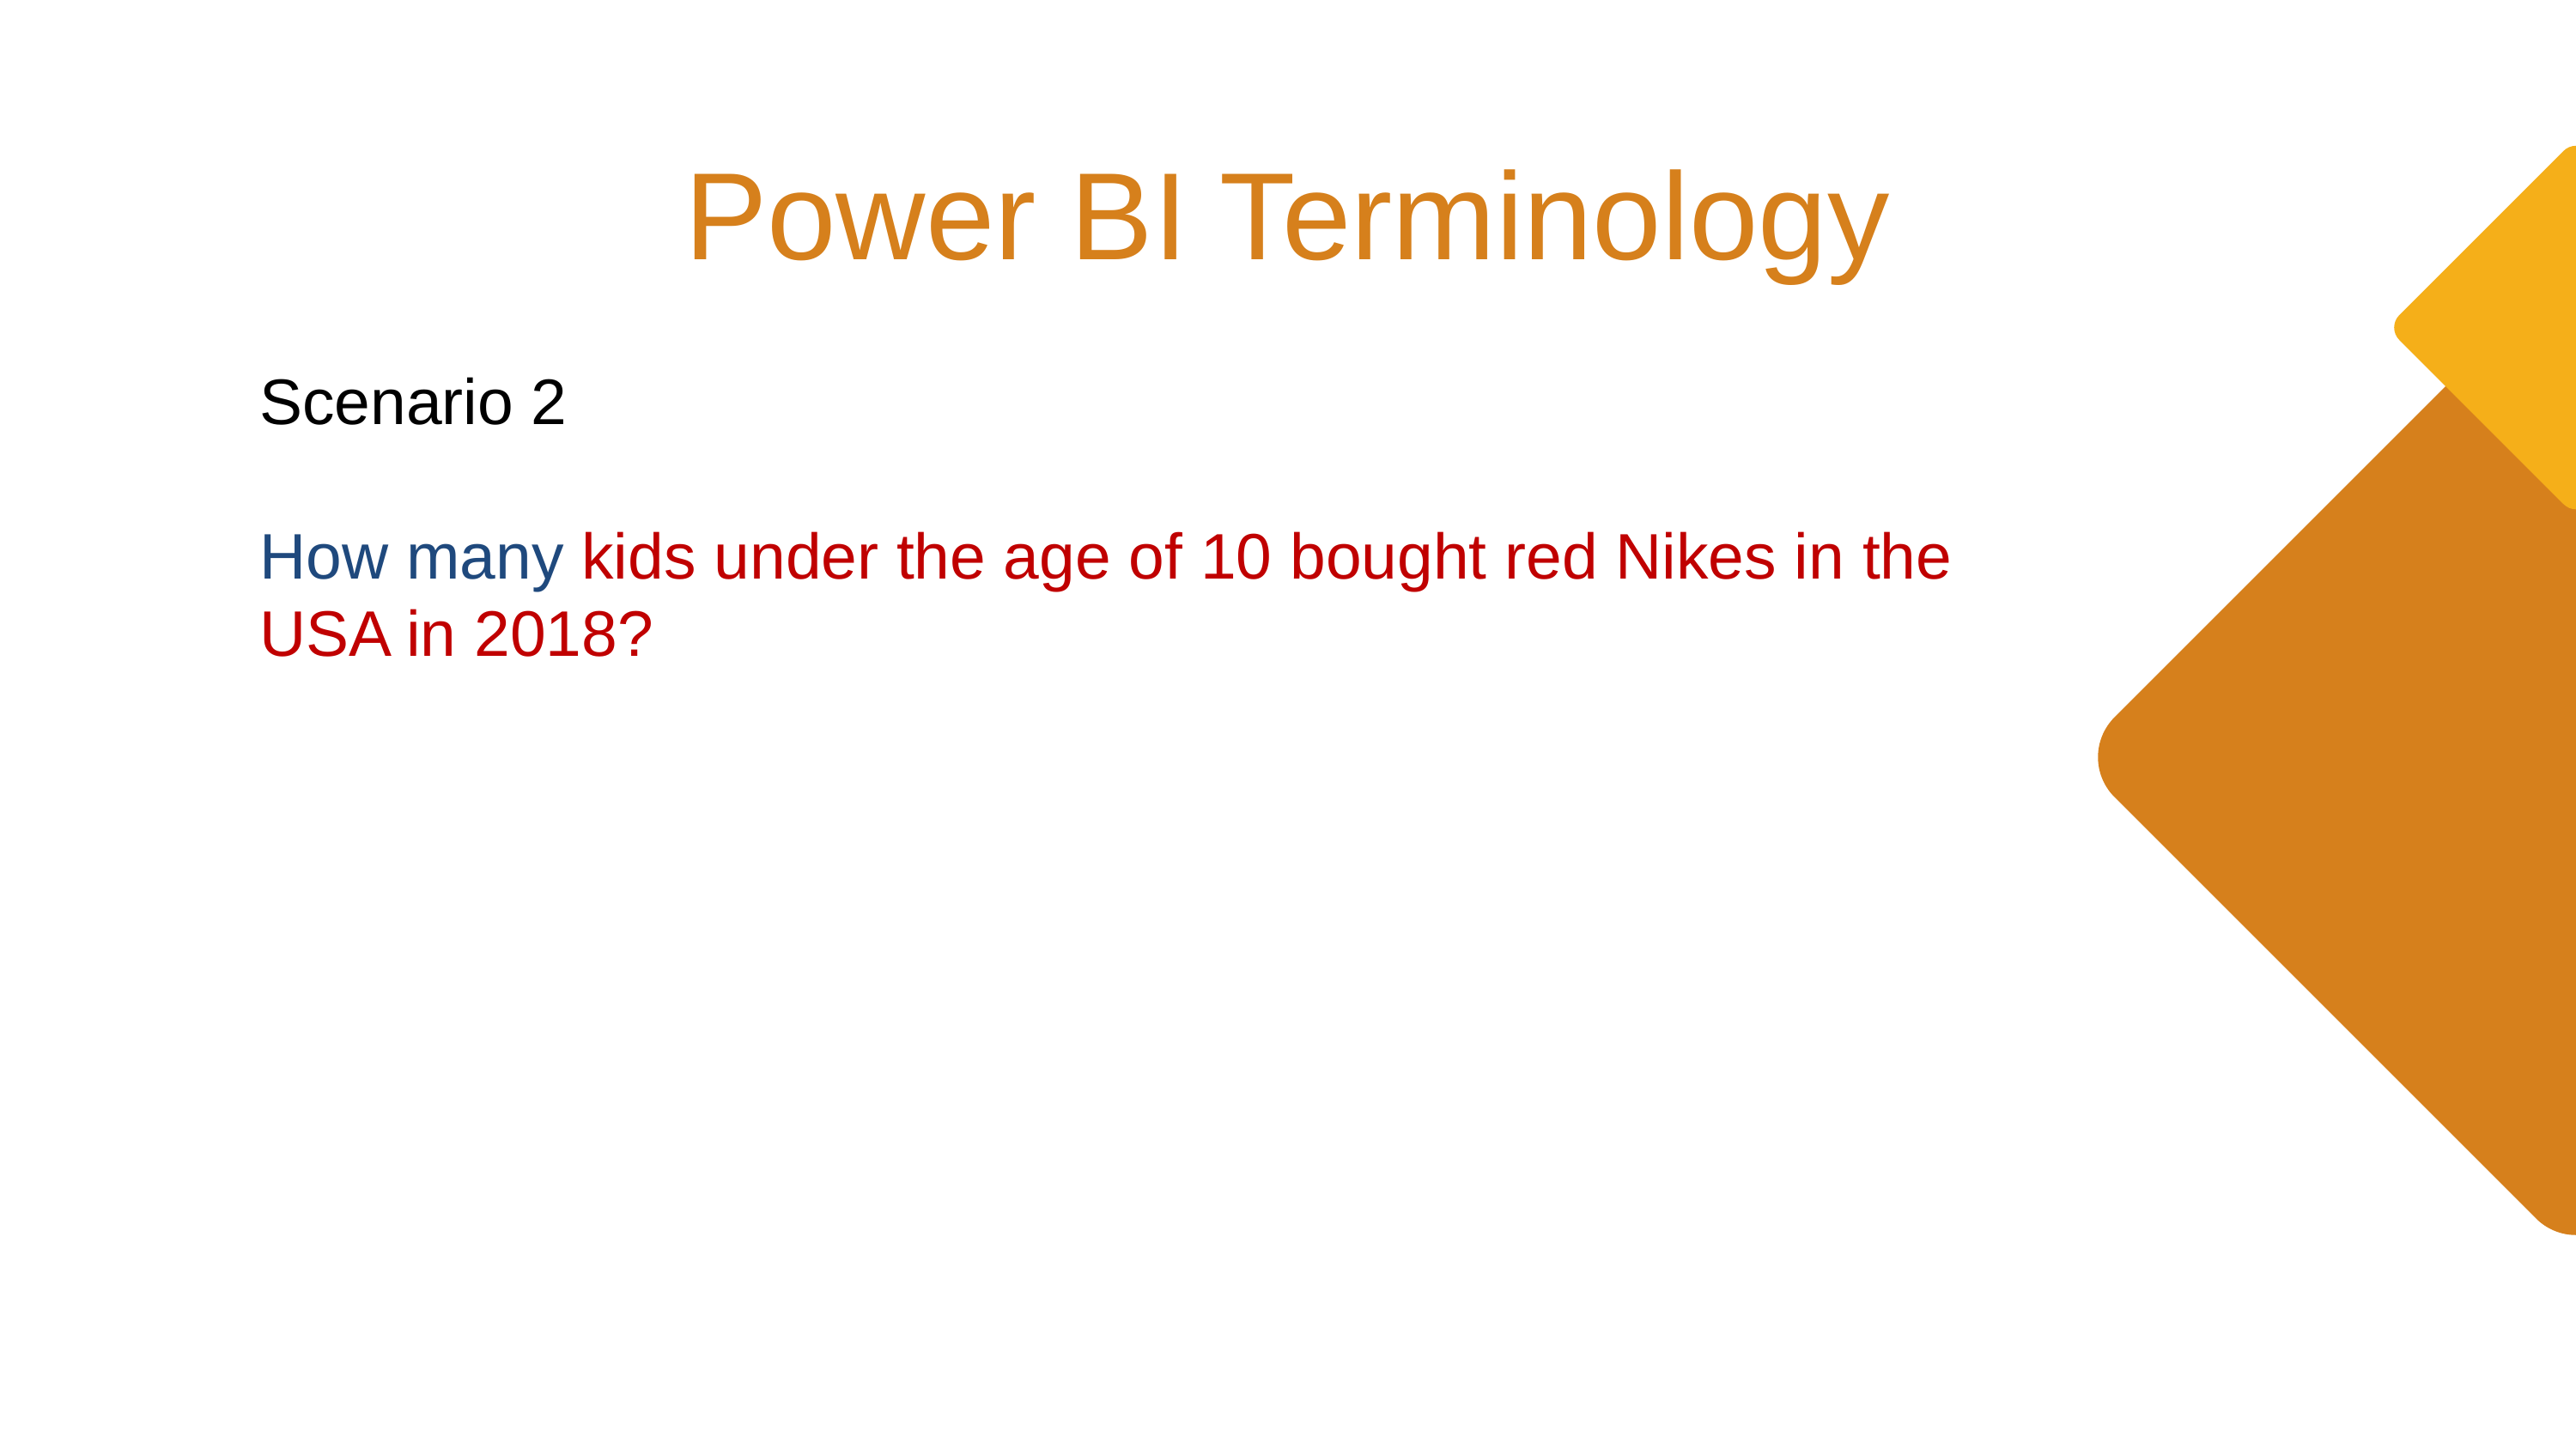

Power BI Terminology

Scenario 2
How many kids under the age of 10 bought red Nikes in the USA in 2018?